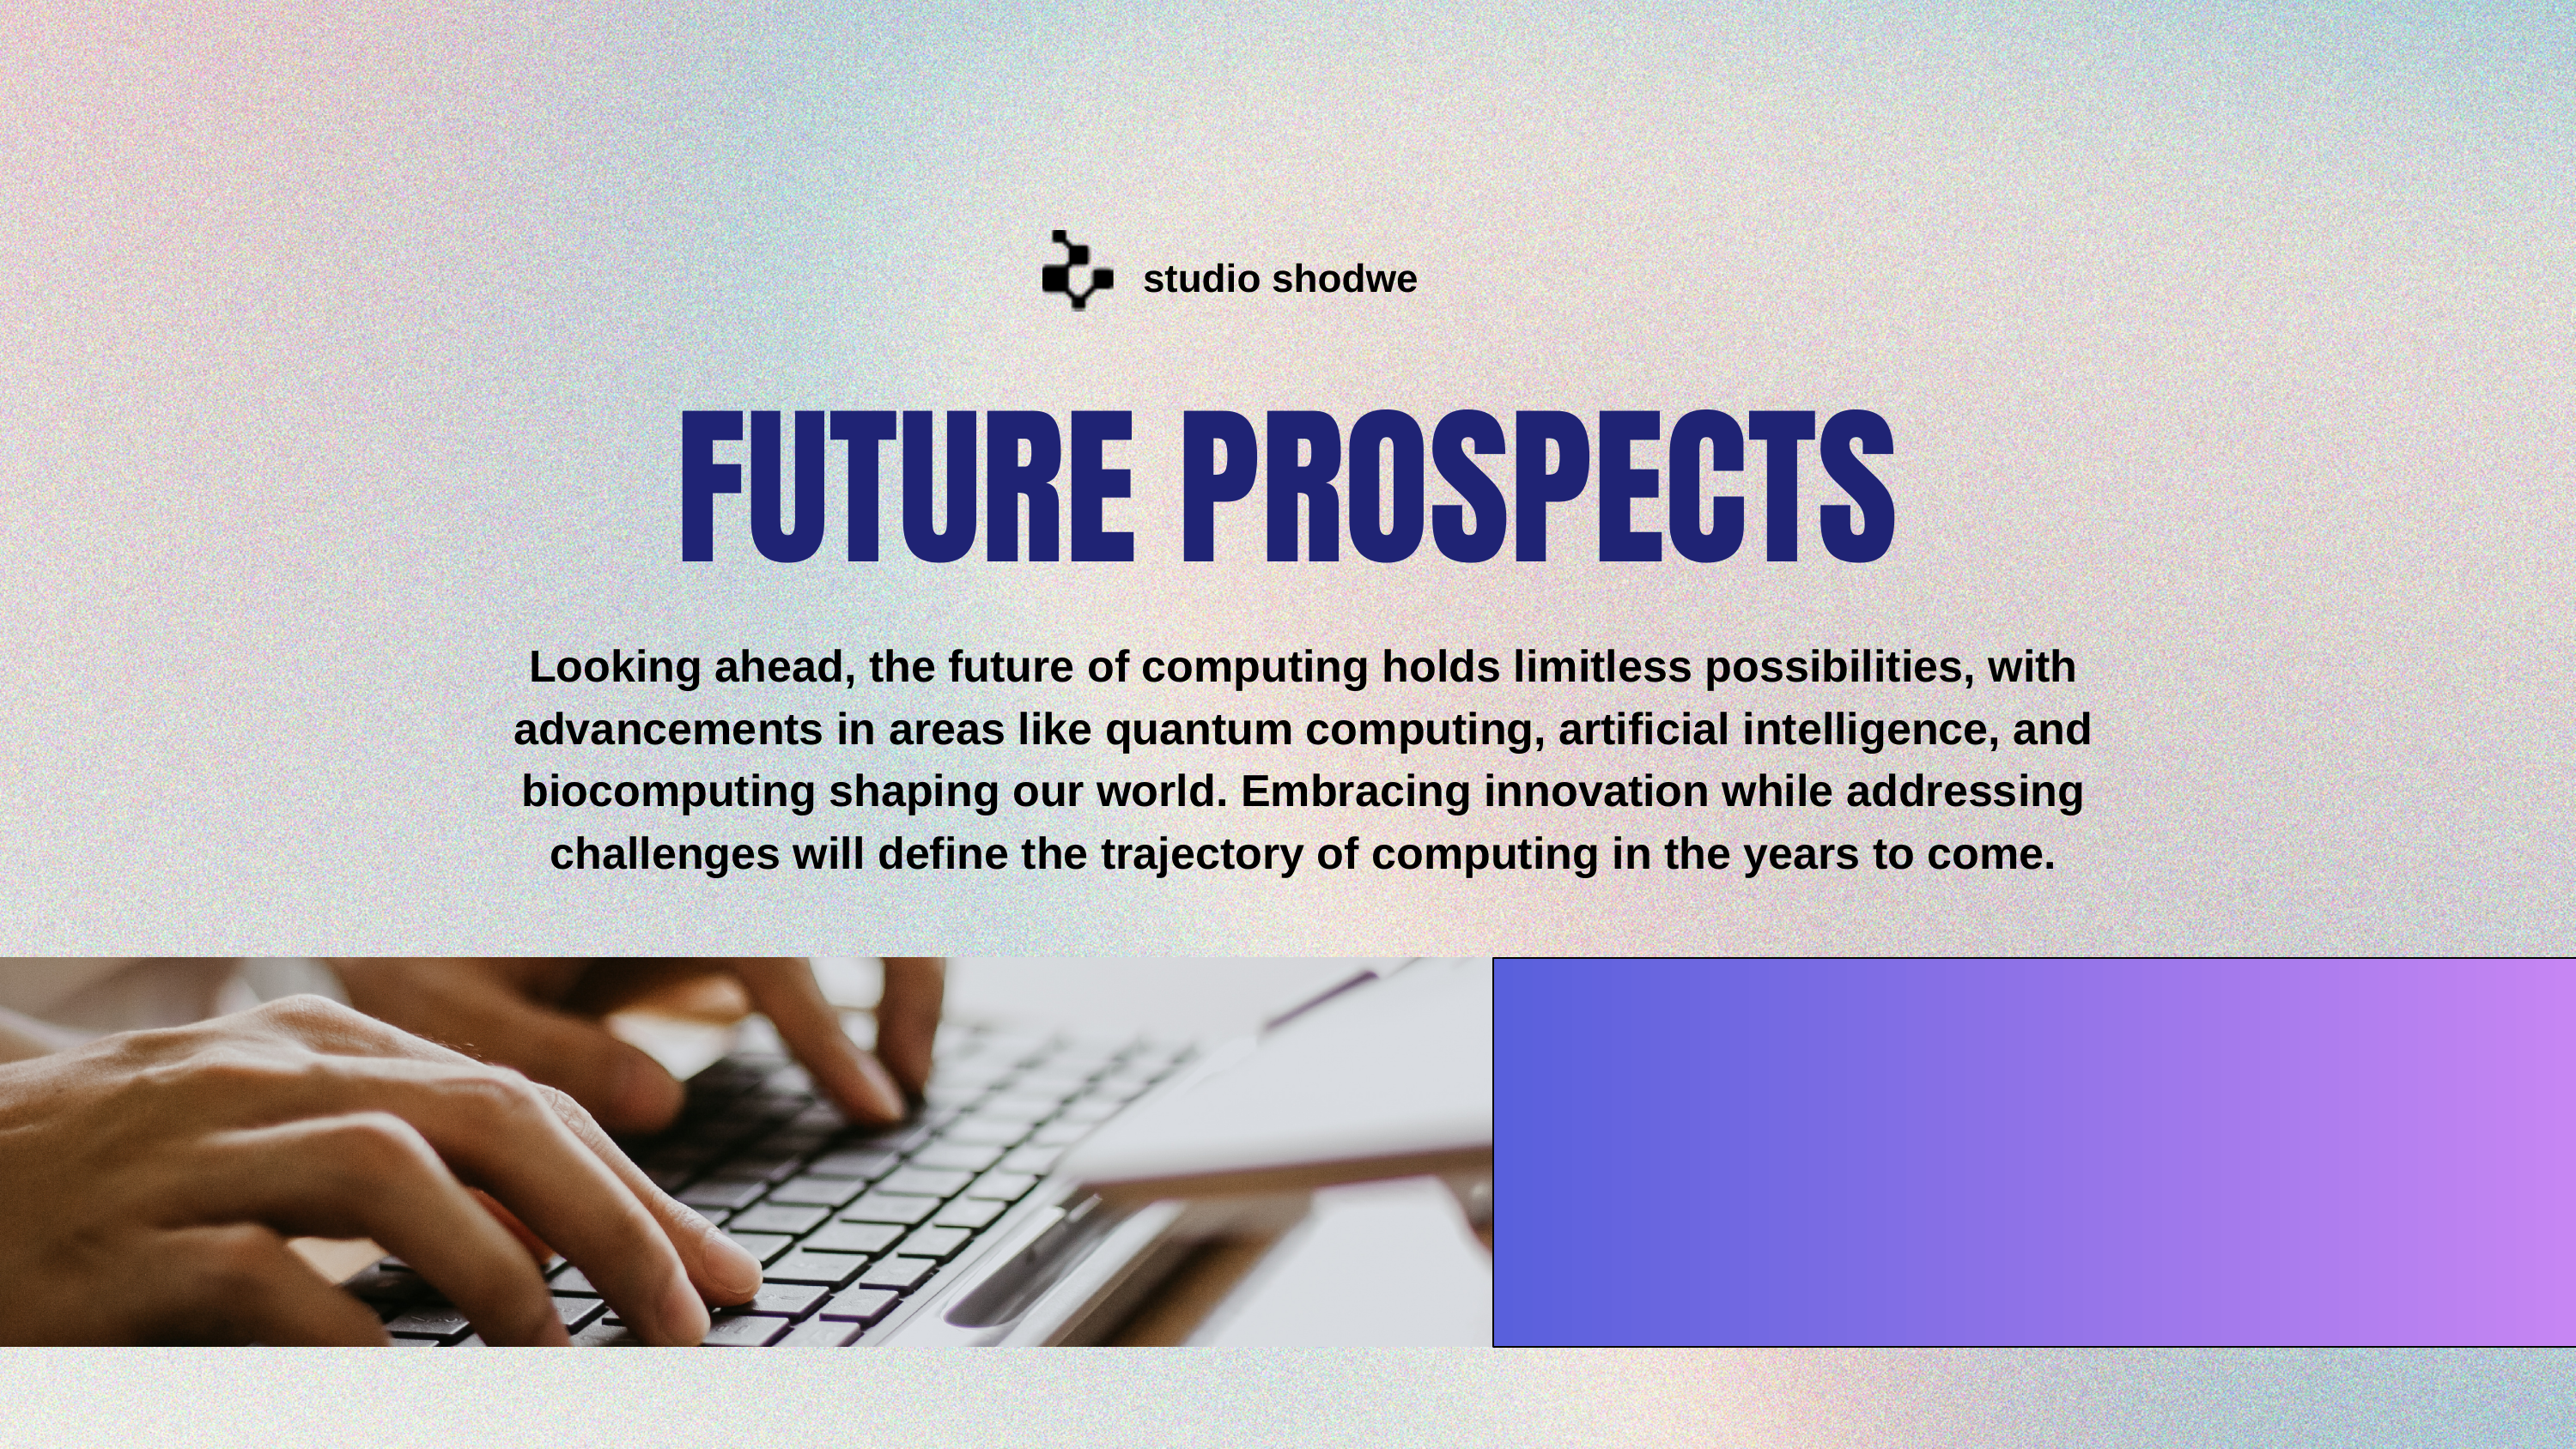

studio shodwe
FUTURE PROSPECTS
Looking ahead, the future of computing holds limitless possibilities, with advancements in areas like quantum computing, artificial intelligence, and biocomputing shaping our world. Embracing innovation while addressing challenges will define the trajectory of computing in the years to come.